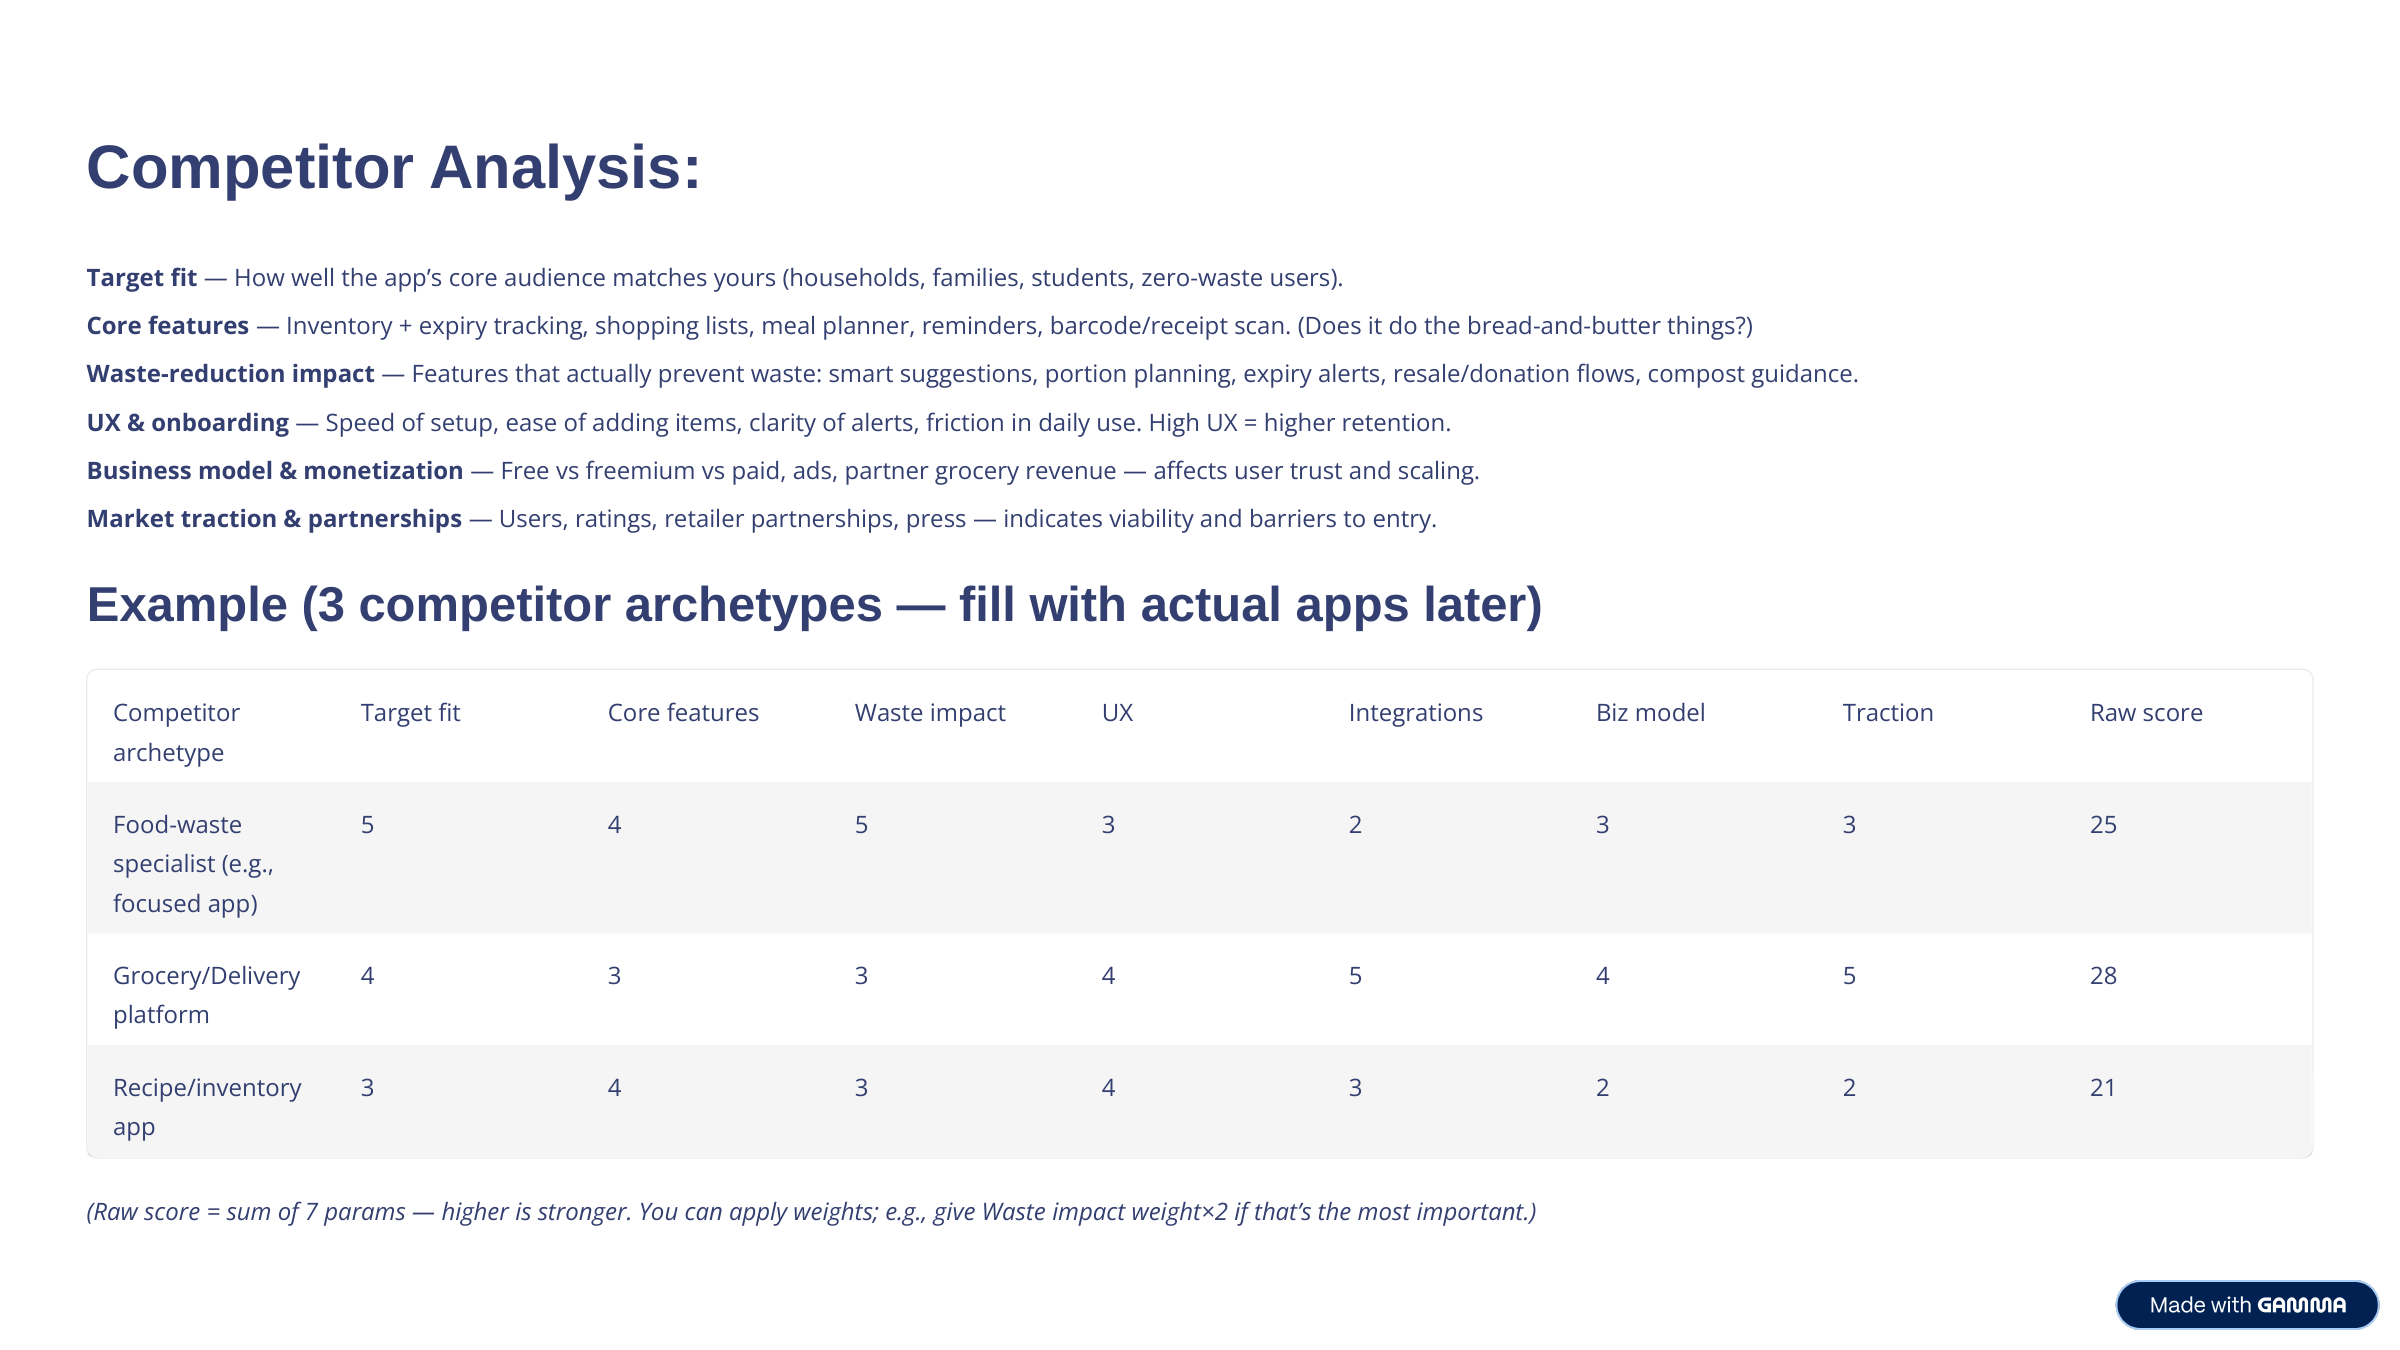

Competitor Analysis:
Target fit — How well the app’s core audience matches yours (households, families, students, zero-waste users).
Core features — Inventory + expiry tracking, shopping lists, meal planner, reminders, barcode/receipt scan. (Does it do the bread-and-butter things?)
Waste-reduction impact — Features that actually prevent waste: smart suggestions, portion planning, expiry alerts, resale/donation flows, compost guidance.
UX & onboarding — Speed of setup, ease of adding items, clarity of alerts, friction in daily use. High UX = higher retention.
Business model & monetization — Free vs freemium vs paid, ads, partner grocery revenue — affects user trust and scaling.
Market traction & partnerships — Users, ratings, retailer partnerships, press — indicates viability and barriers to entry.
Example (3 competitor archetypes — fill with actual apps later)

Competitor archetype
Target fit
Core features
Waste impact
UX
Integrations
Biz model
Traction
Raw score

Food-waste specialist (e.g., focused app)
5
4
5
3
2
3
3
25

Grocery/Delivery platform
4
3
3
4
5
4
5
28

Recipe/inventory app
3
4
3
4
3
2
2
21
(Raw score = sum of 7 params — higher is stronger. You can apply weights; e.g., give Waste impact weight×2 if that’s the most important.)